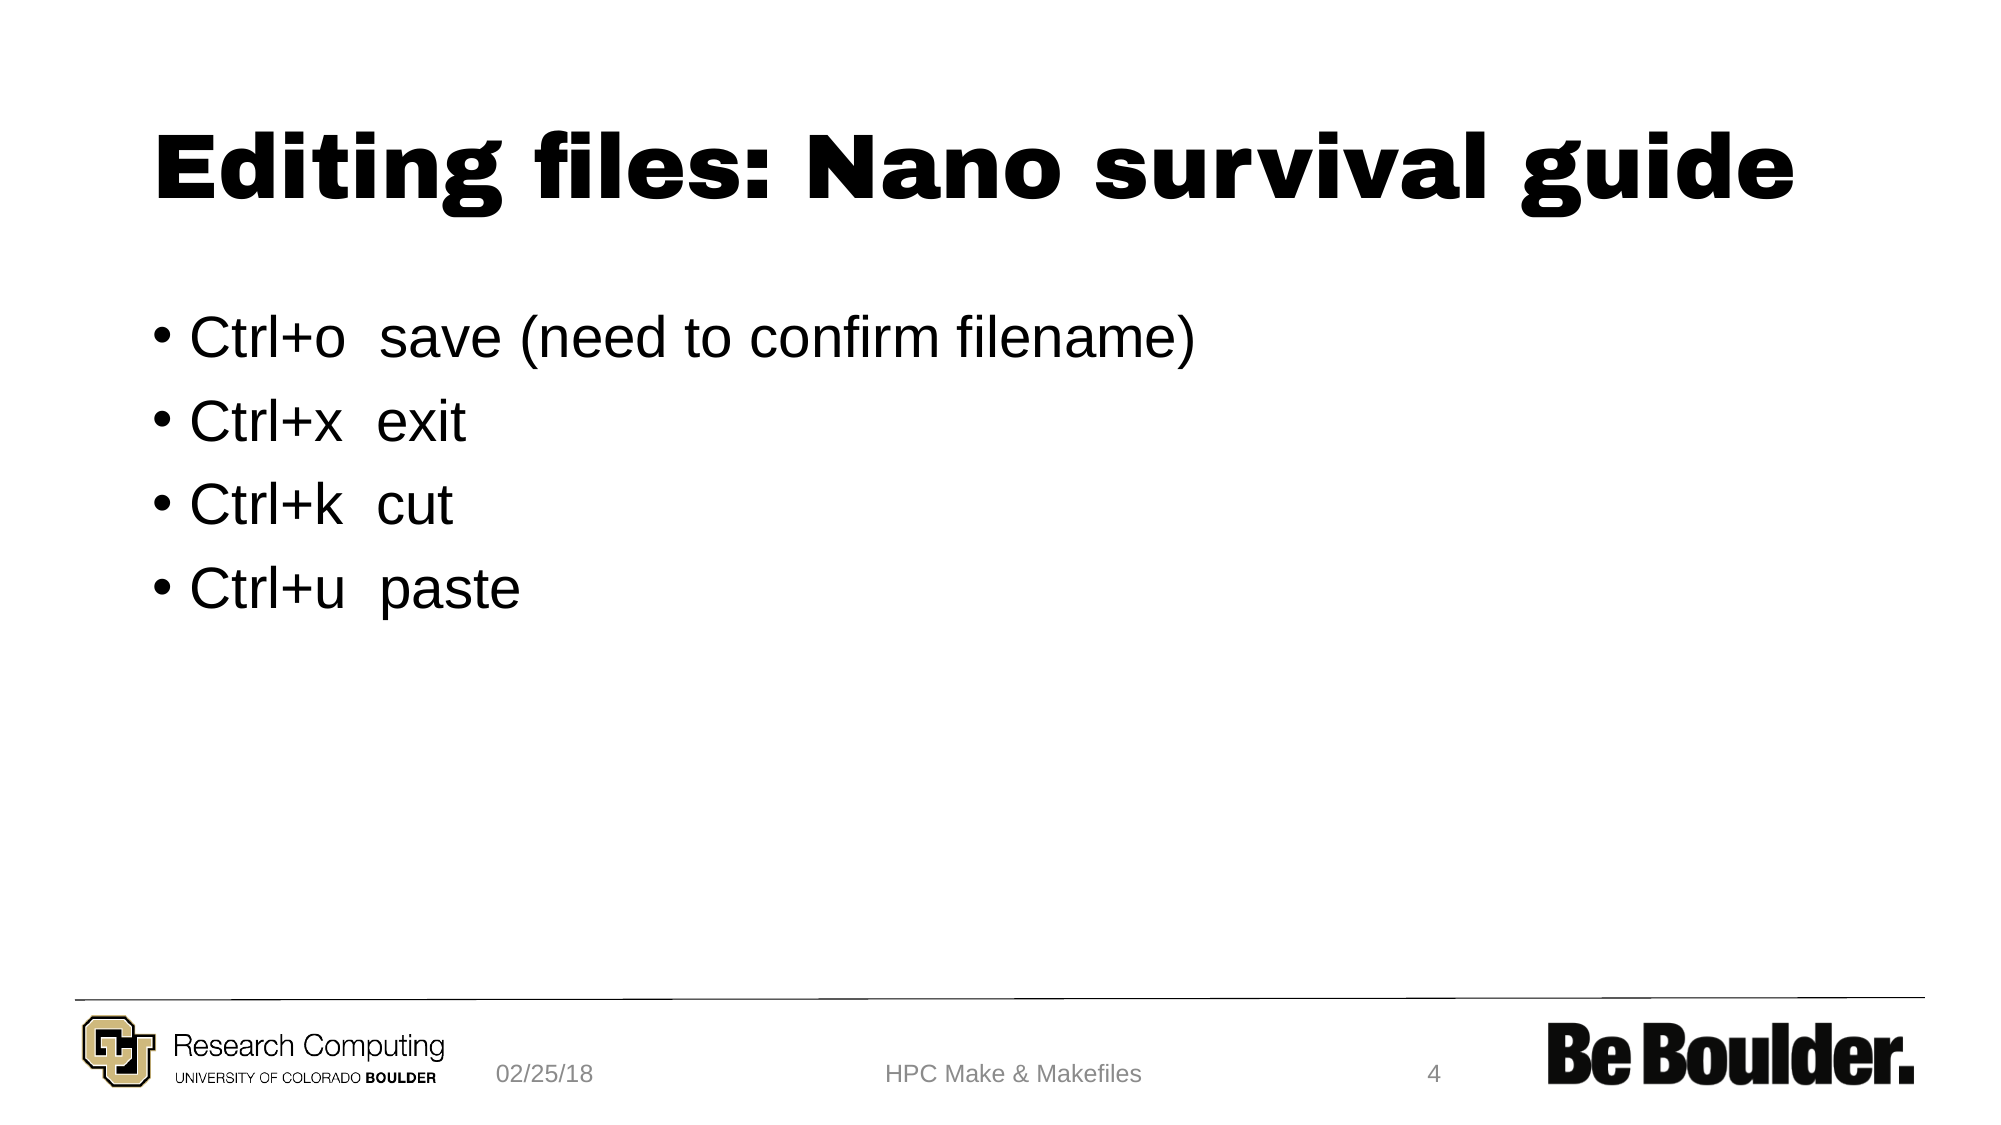

# Editing files: Nano survival guide
Ctrl+o  save (need to confirm filename)
Ctrl+x  exit
Ctrl+k  cut
Ctrl+u  paste
02/25/18
HPC Make & Makefiles
4